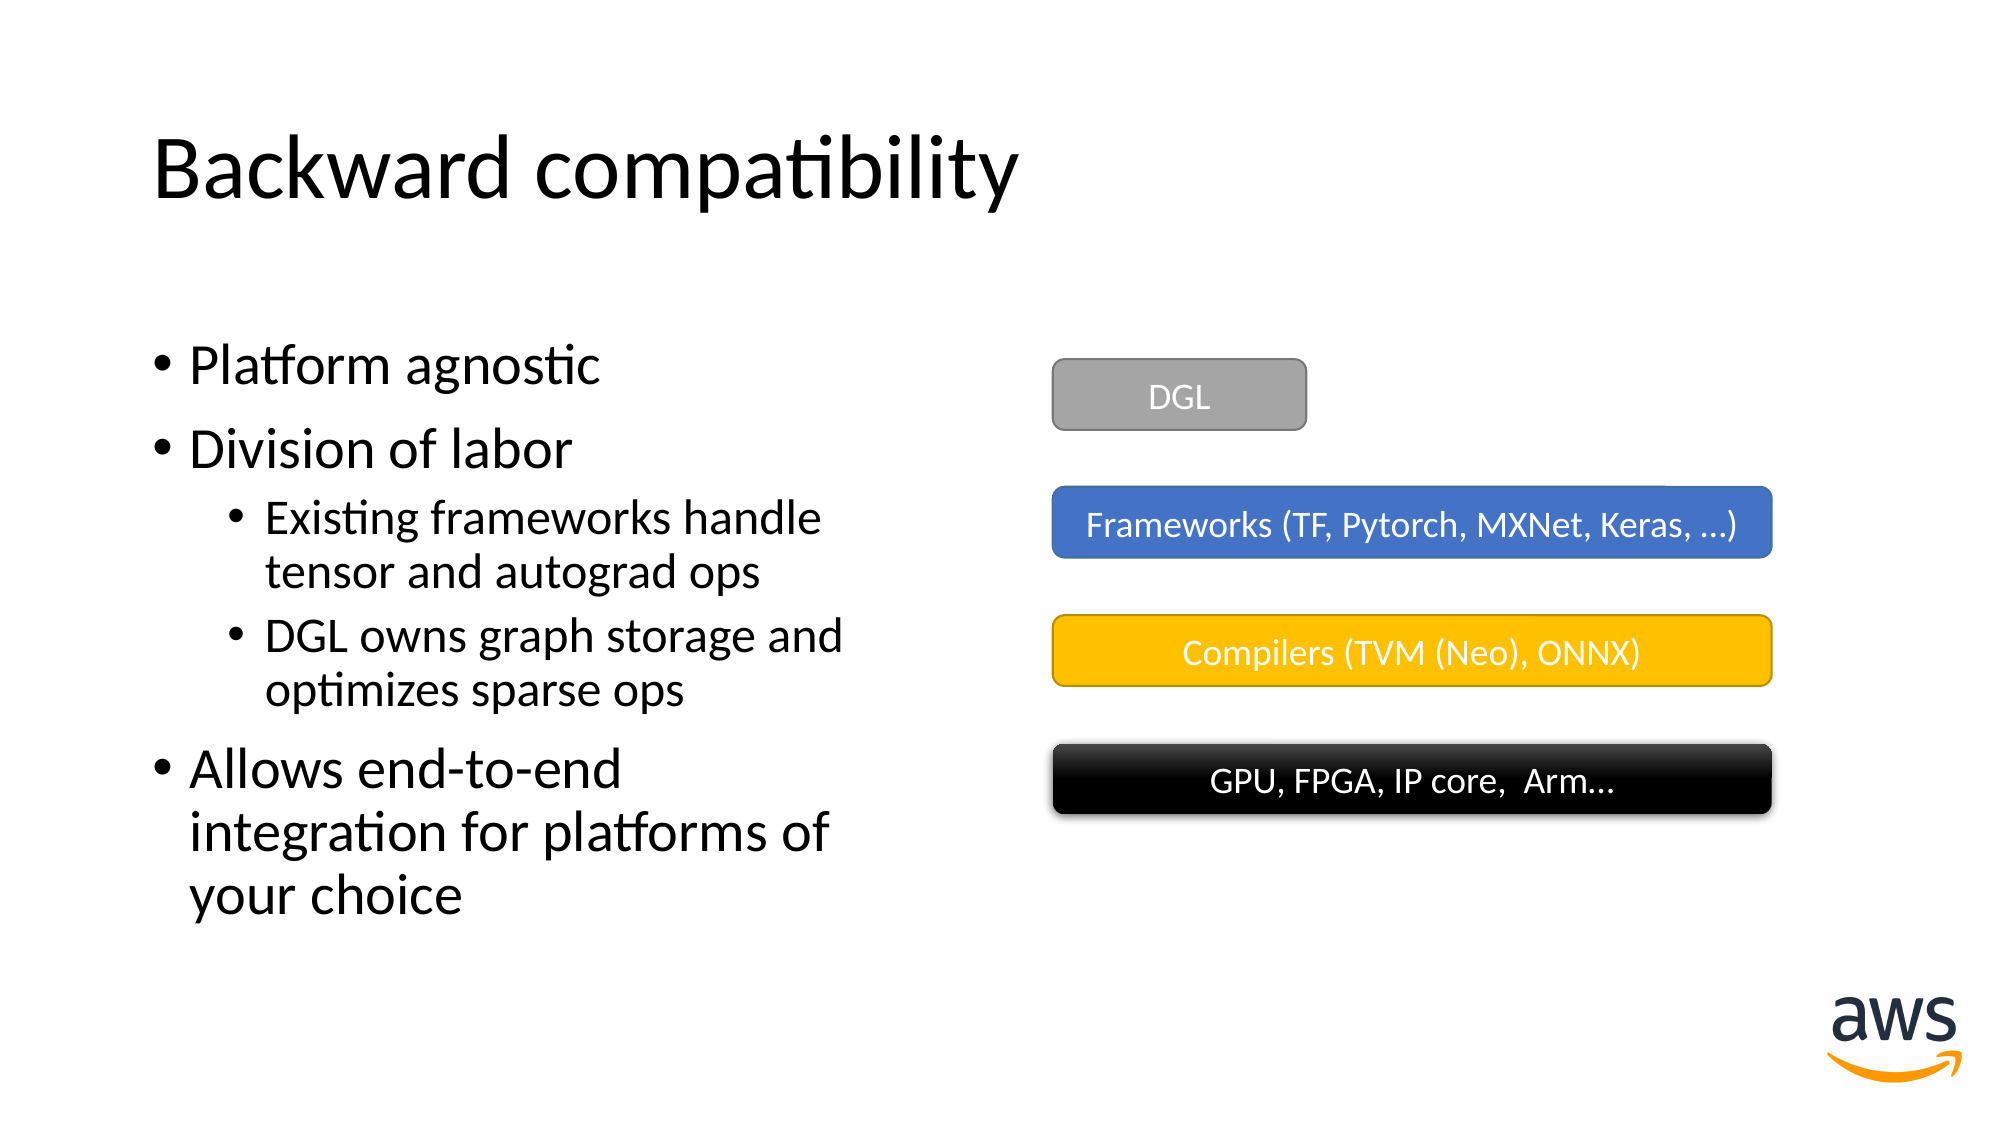

# Backward compatibility
Platform agnostic
Division of labor
Existing frameworks handle tensor and autograd ops
DGL owns graph storage and optimizes sparse ops
Allows end-to-end integration for platforms of your choice
DGL
Frameworks (TF, Pytorch, MXNet, Keras, …)
Compilers (TVM (Neo), ONNX)
GPU, FPGA, IP core,  Arm…